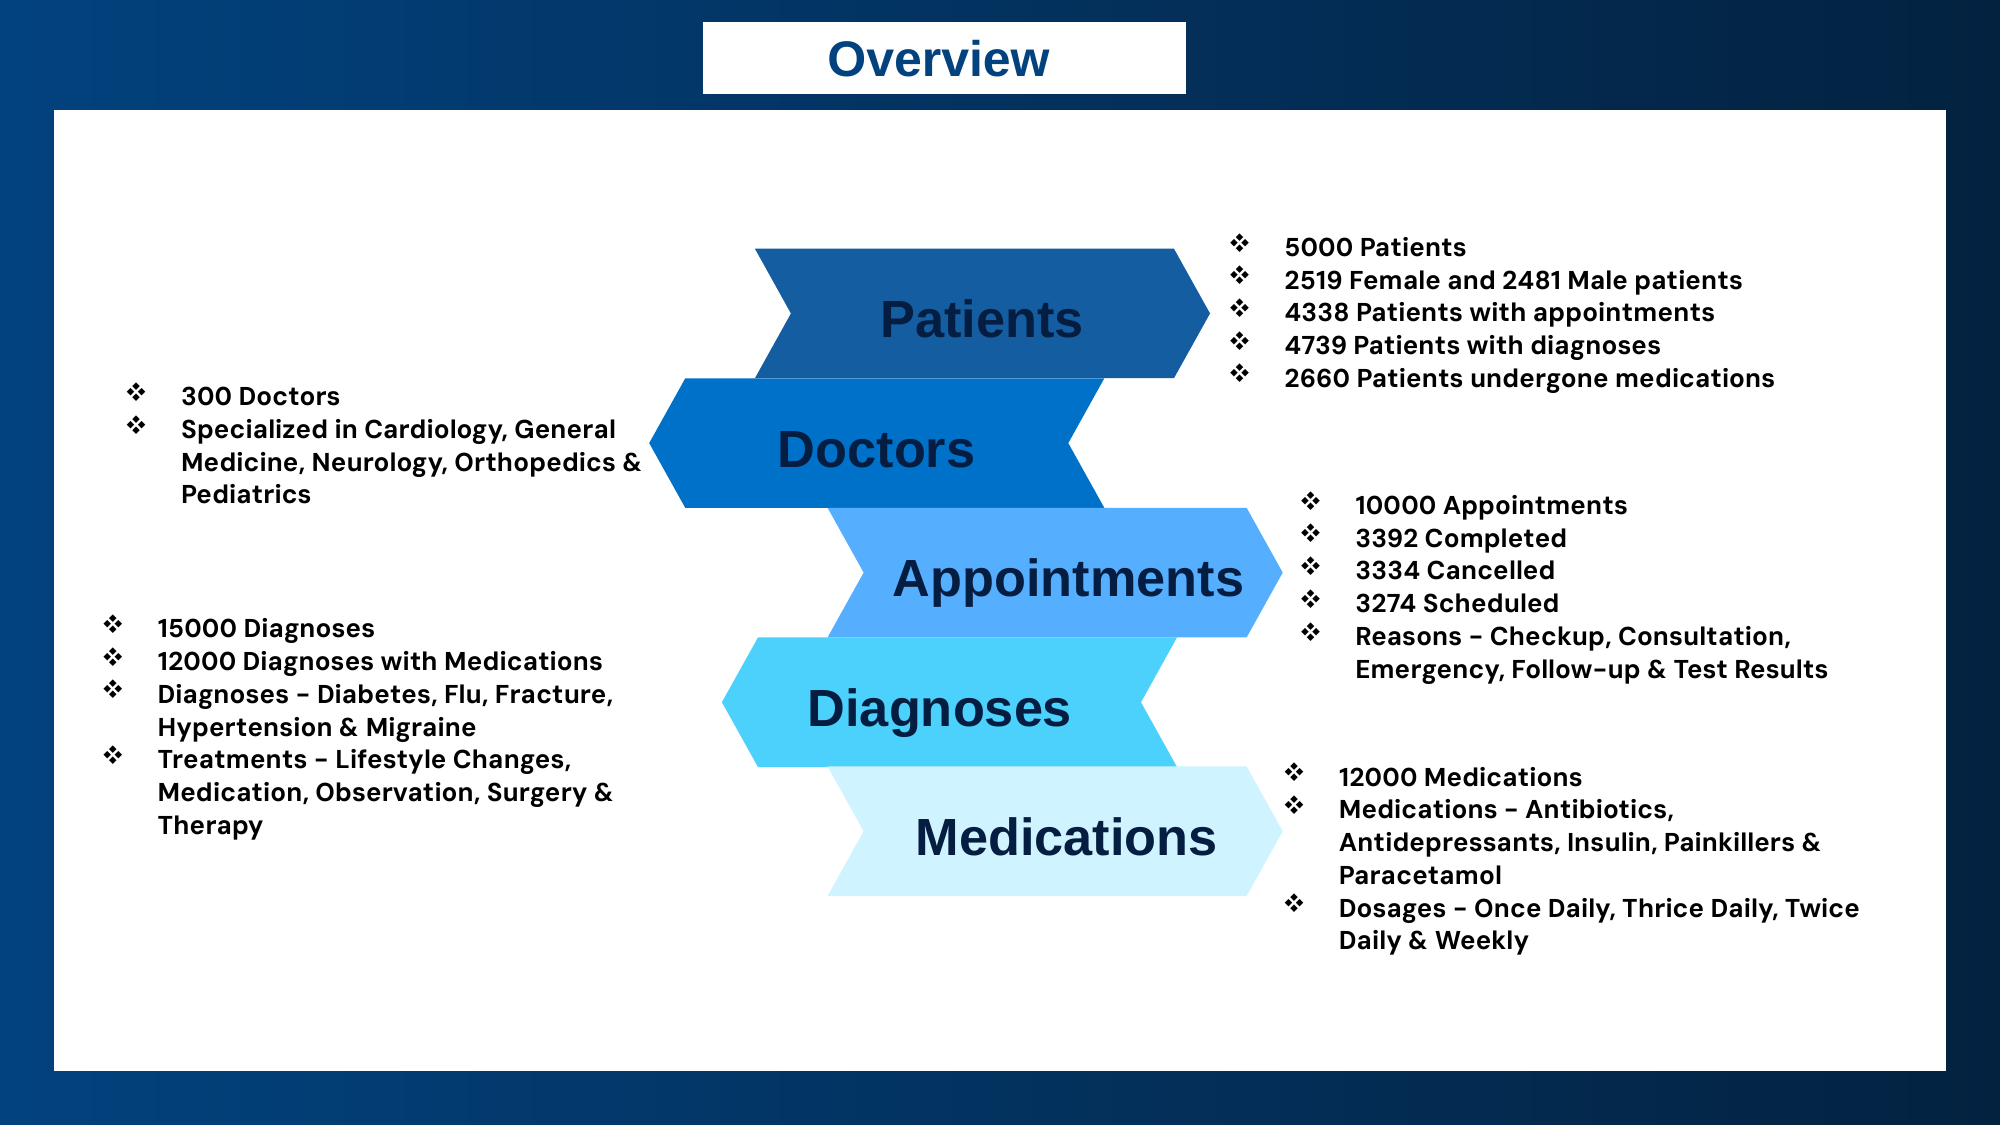

Overview

5000 Patients
2519 Female and 2481 Male patients
4338 Patients with appointments
4739 Patients with diagnoses
2660 Patients undergone medications

Patients
300 Doctors
Specialized in Cardiology, General Medicine, Neurology, Orthopedics & Pediatrics

Doctors
10000 Appointments
3392 Completed
3334 Cancelled
3274 Scheduled
Reasons - Checkup, Consultation, Emergency, Follow-up & Test Results

Appointments
15000 Diagnoses
12000 Diagnoses with Medications
Diagnoses - Diabetes, Flu, Fracture, Hypertension & Migraine
Treatments - Lifestyle Changes, Medication, Observation, Surgery & Therapy

Diagnoses
12000 Medications
Medications - Antibiotics, Antidepressants, Insulin, Painkillers & Paracetamol
Dosages - Once Daily, Thrice Daily, Twice Daily & Weekly

Medications